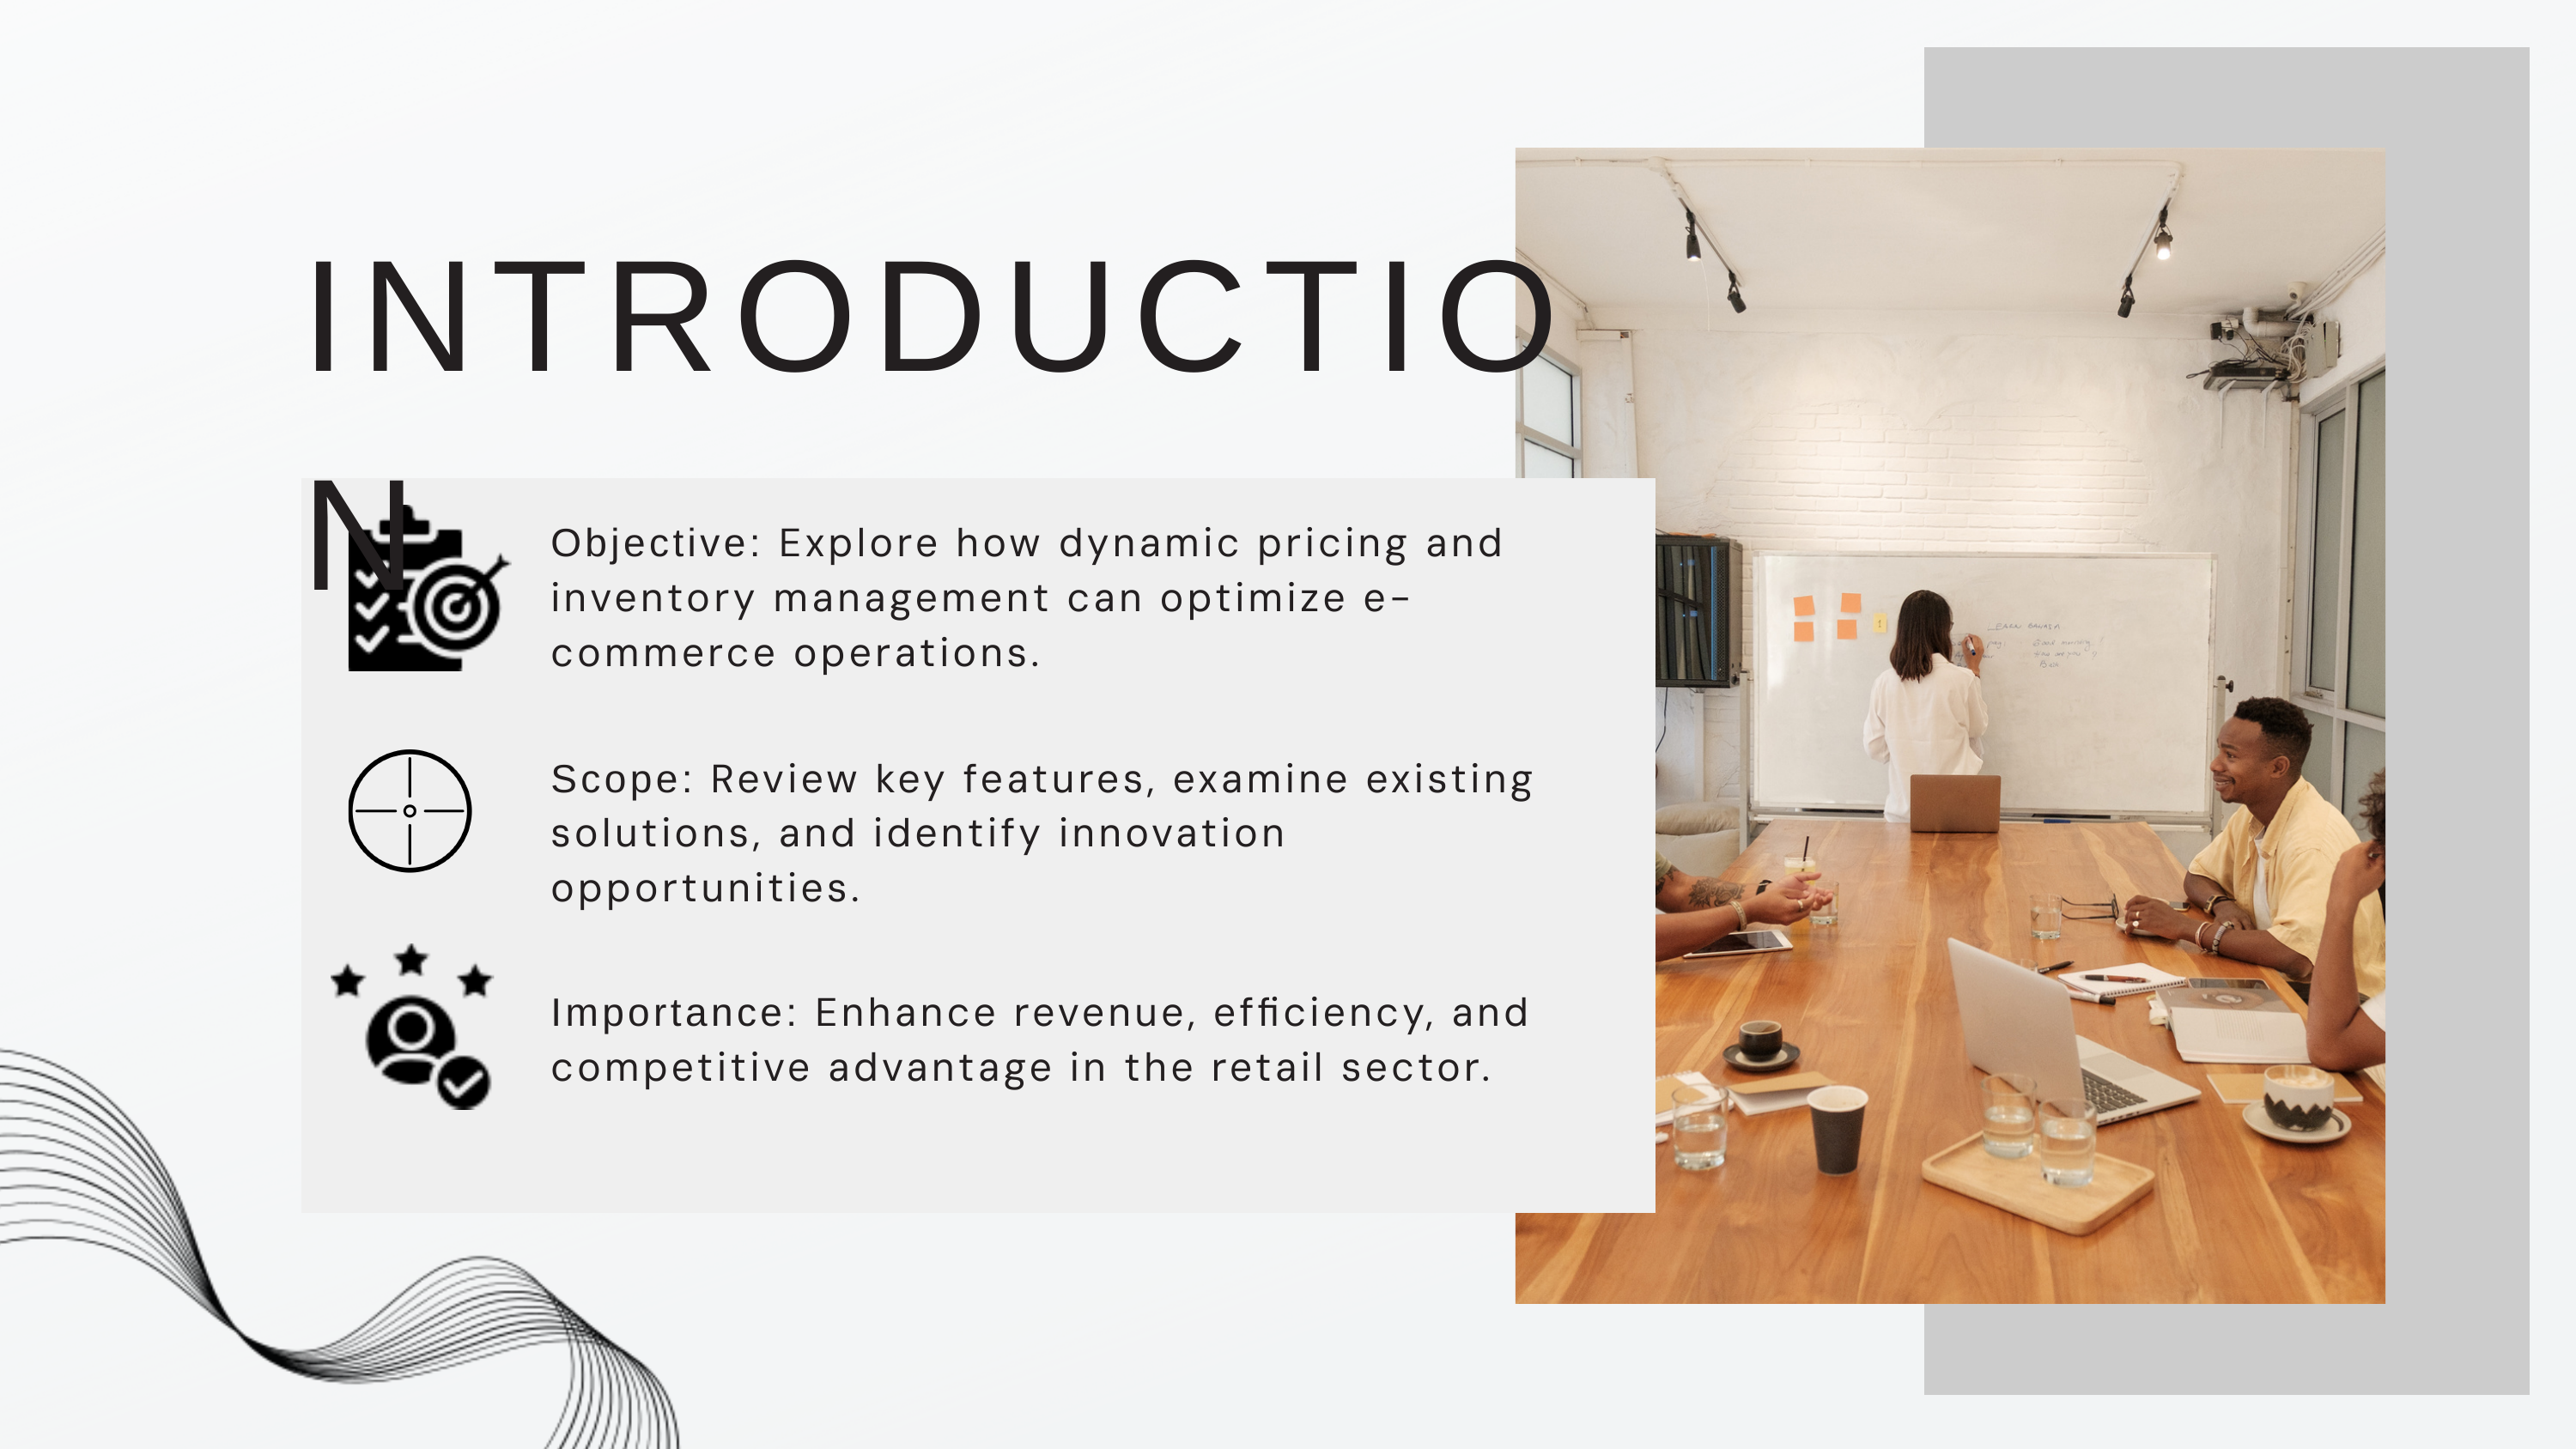

INTRODUCTION

Objective: Explore how dynamic pricing and inventory management can optimize e-commerce operations.

Scope: Review key features, examine existing solutions, and identify innovation opportunities.

Importance: Enhance revenue, efficiency, and competitive advantage in the retail sector.